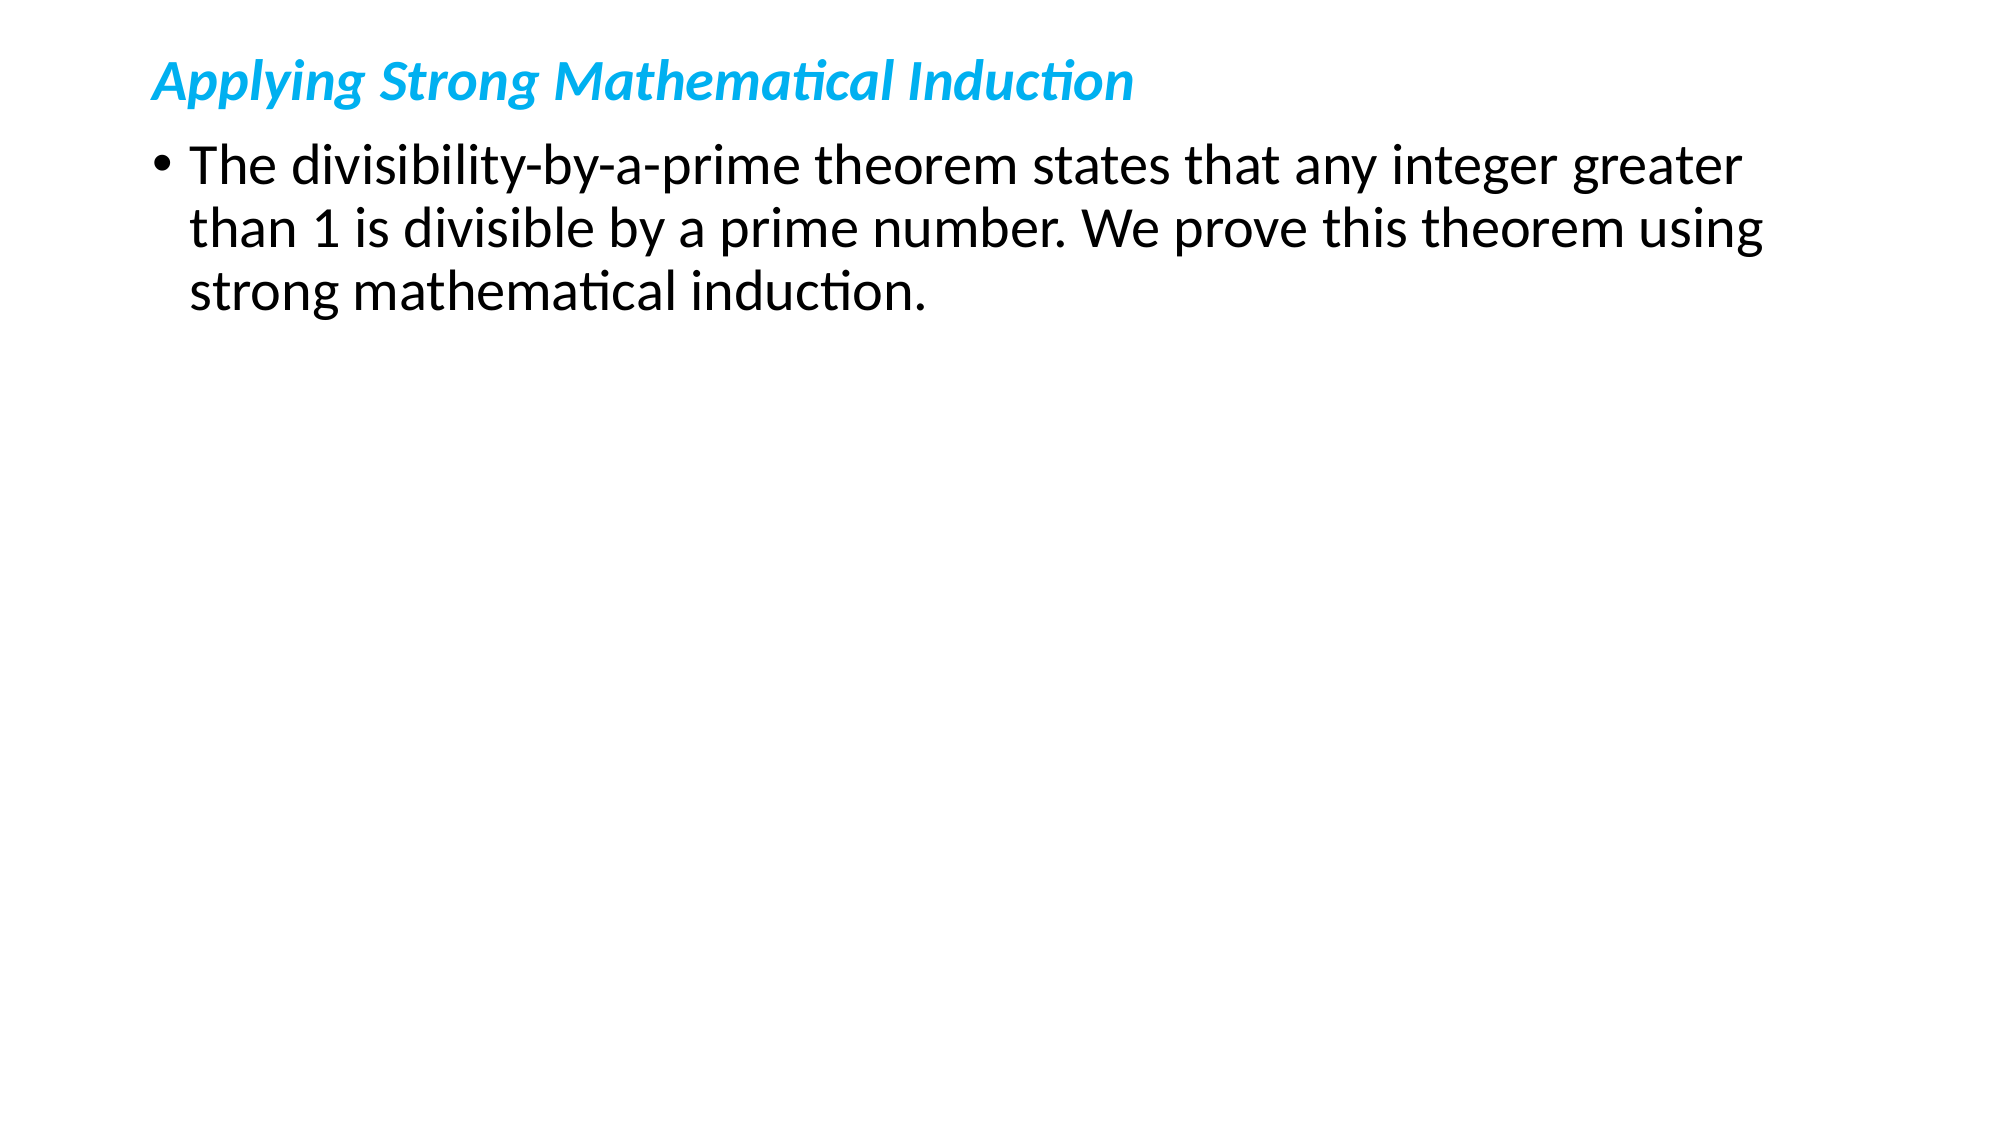

Applying Strong Mathematical Induction
The divisibility-by-a-prime theorem states that any integer greater than 1 is divisible by a prime number. We prove this theorem using strong mathematical induction.